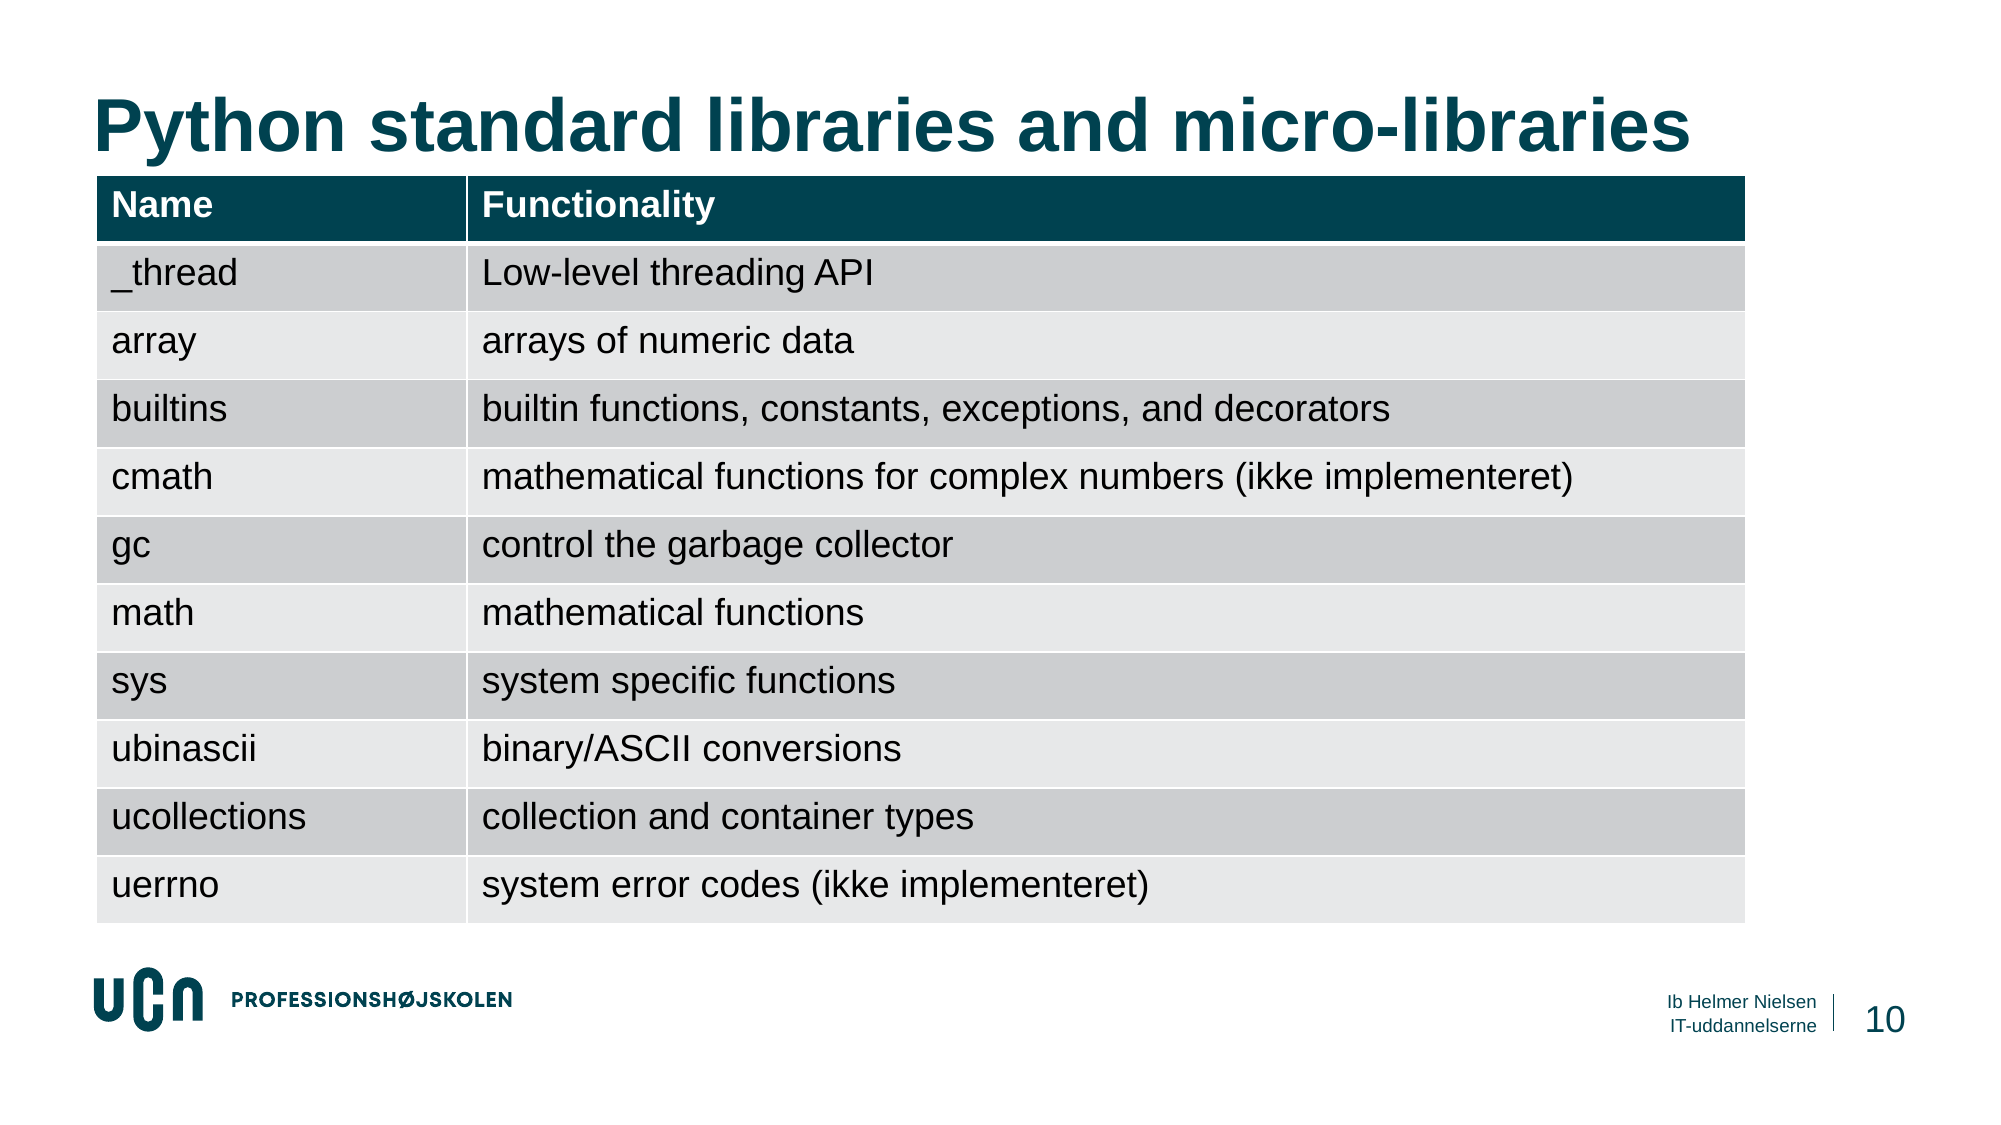

# Python standard libraries and micro-libraries
| Name | Functionality |
| --- | --- |
| \_thread | Low-level threading API |
| array | arrays of numeric data |
| builtins | builtin functions, constants, exceptions, and decorators |
| cmath | mathematical functions for complex numbers (ikke implementeret) |
| gc | control the garbage collector |
| math | mathematical functions |
| sys | system specific functions |
| ubinascii | binary/ASCII conversions |
| ucollections | collection and container types |
| uerrno | system error codes (ikke implementeret) |
10